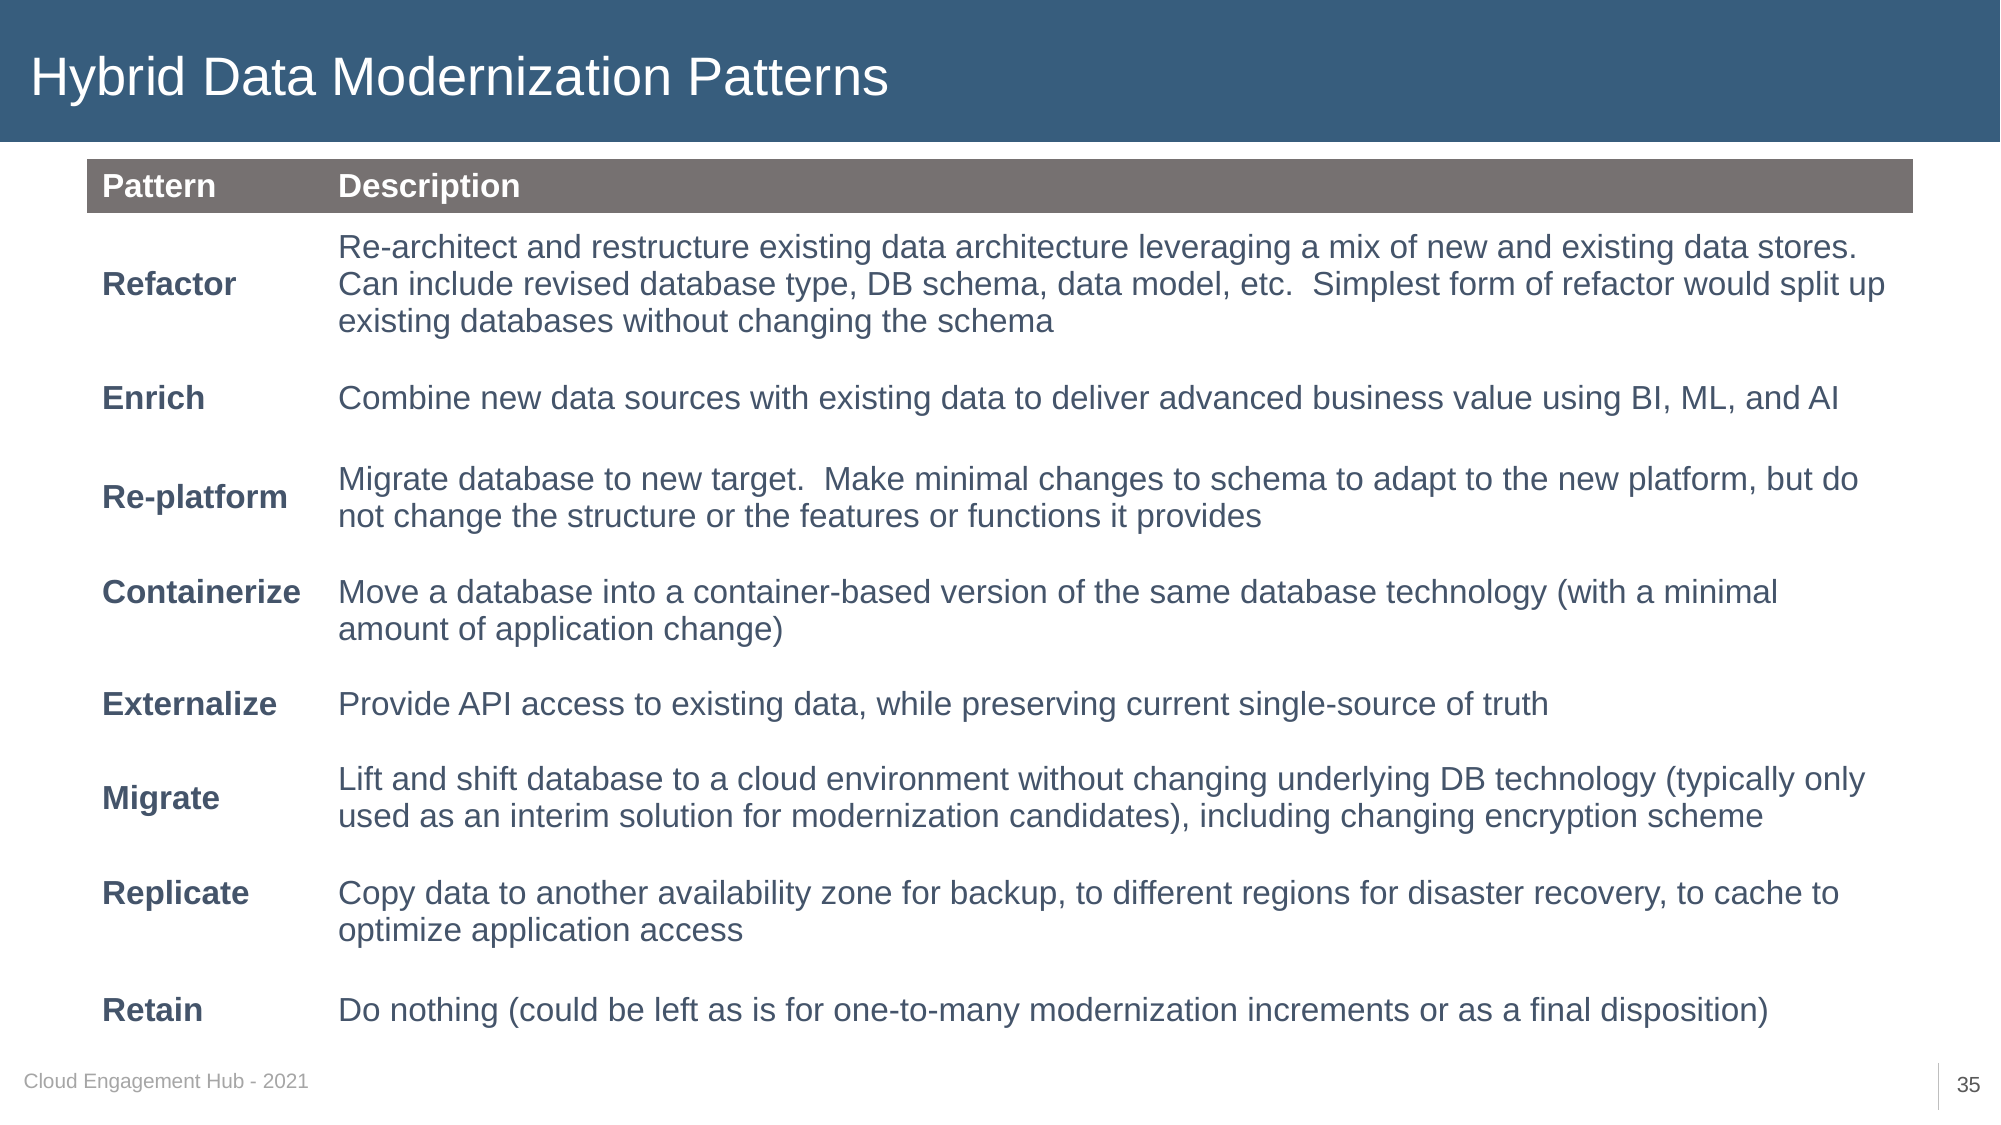

# Hybrid Data Modernization Patterns
| Pattern | Description |
| --- | --- |
| Refactor | Re-architect and restructure existing data architecture leveraging a mix of new and existing data stores. Can include revised database type, DB schema, data model, etc. Simplest form of refactor would split up existing databases without changing the schema |
| Enrich | Combine new data sources with existing data to deliver advanced business value using BI, ML, and AI |
| Re-platform | Migrate database to new target. Make minimal changes to schema to adapt to the new platform, but do not change the structure or the features or functions it provides |
| Containerize | Move a database into a container-based version of the same database technology (with a minimal amount of application change) |
| Externalize | Provide API access to existing data, while preserving current single-source of truth |
| Migrate | Lift and shift database to a cloud environment without changing underlying DB technology (typically only used as an interim solution for modernization candidates), including changing encryption scheme |
| Replicate | Copy data to another availability zone for backup, to different regions for disaster recovery, to cache to optimize application access |
| Retain | Do nothing (could be left as is for one-to-many modernization increments or as a final disposition) |